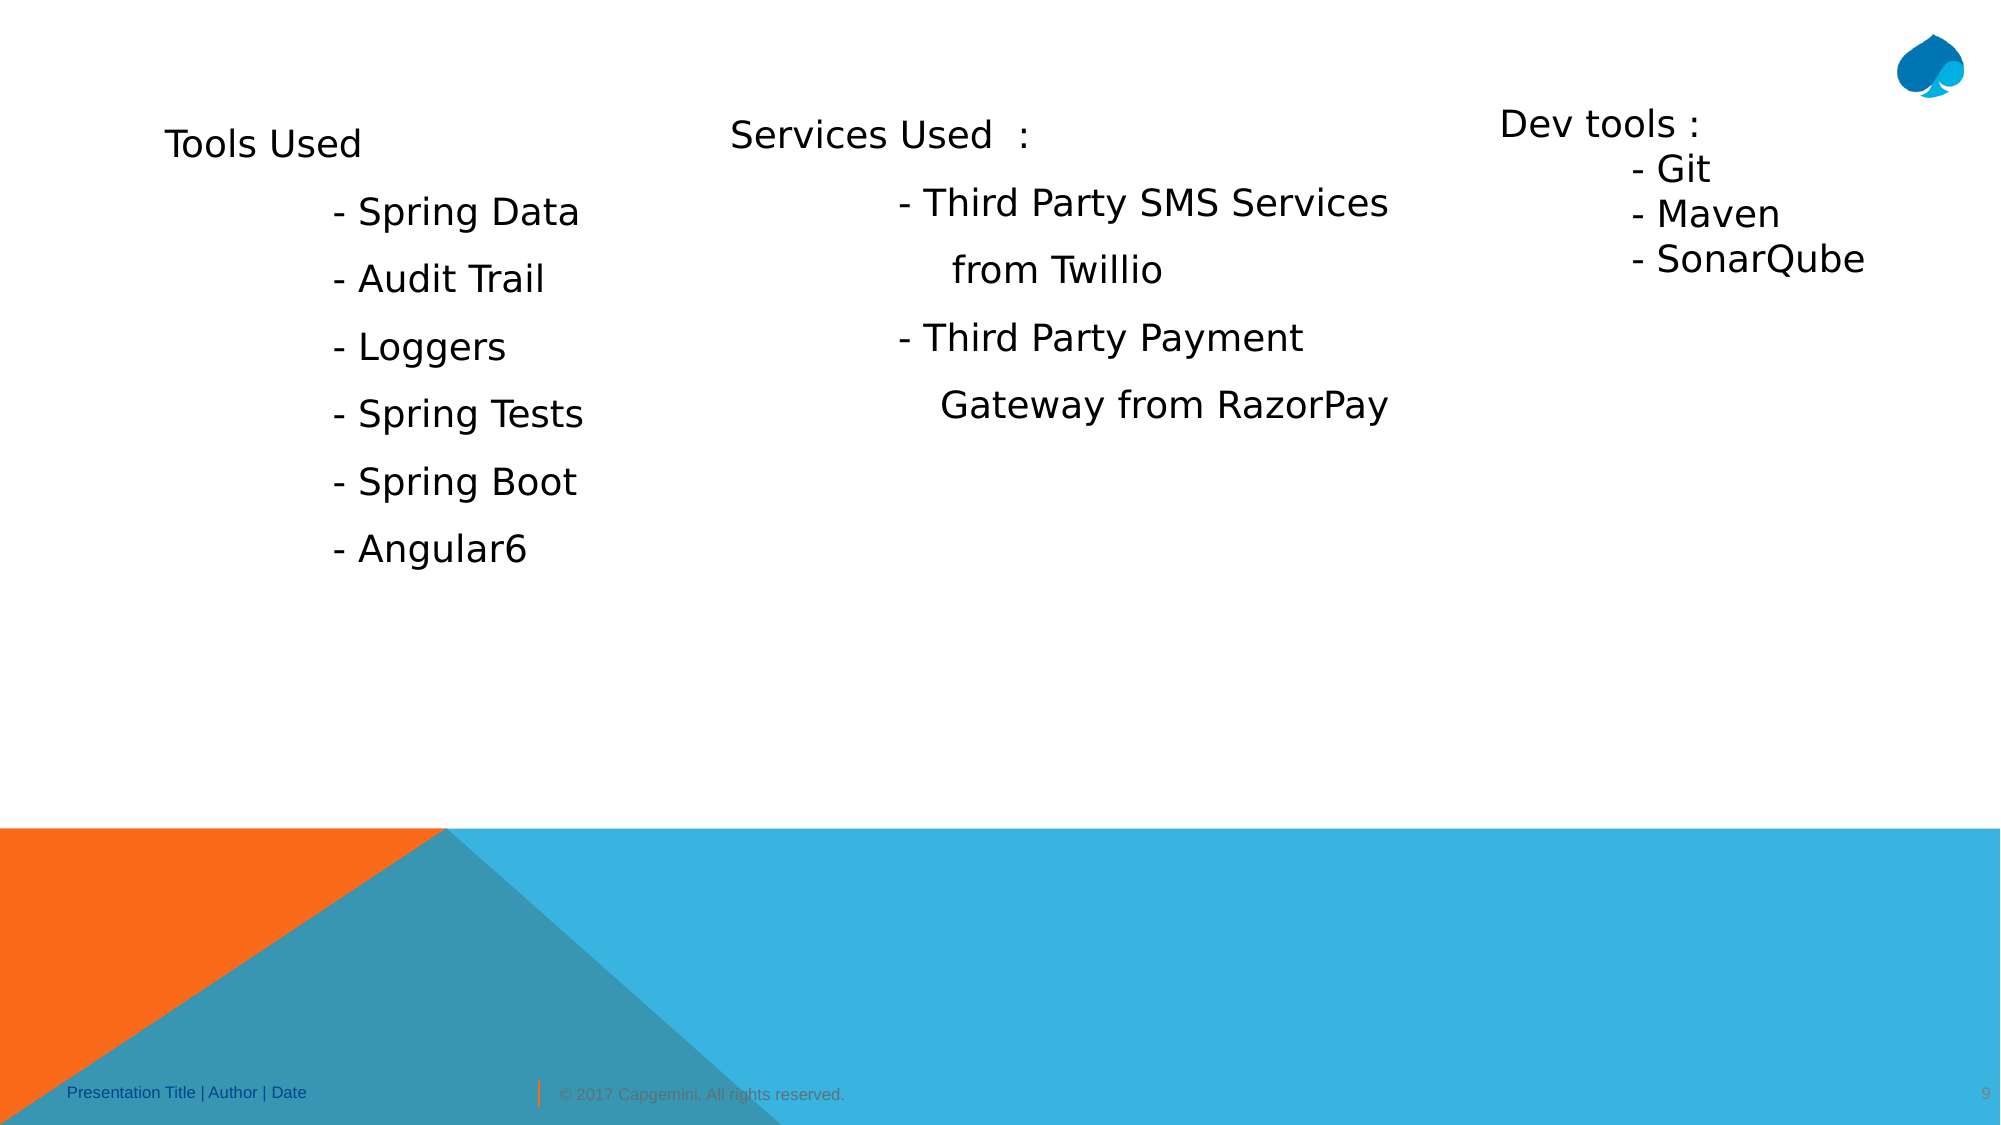

Tools Used
              - Spring Data
              - Audit Trail
              - Loggers
              - Spring Tests
              - Spring Boot
              - Angular6

Dev tools :
           - Git
           - Maven
           - SonarQube
Services Used  :
              - Third Party SMS Services         	      from Twillio
              - Third Party Payment     		     Gateway from RazorPay